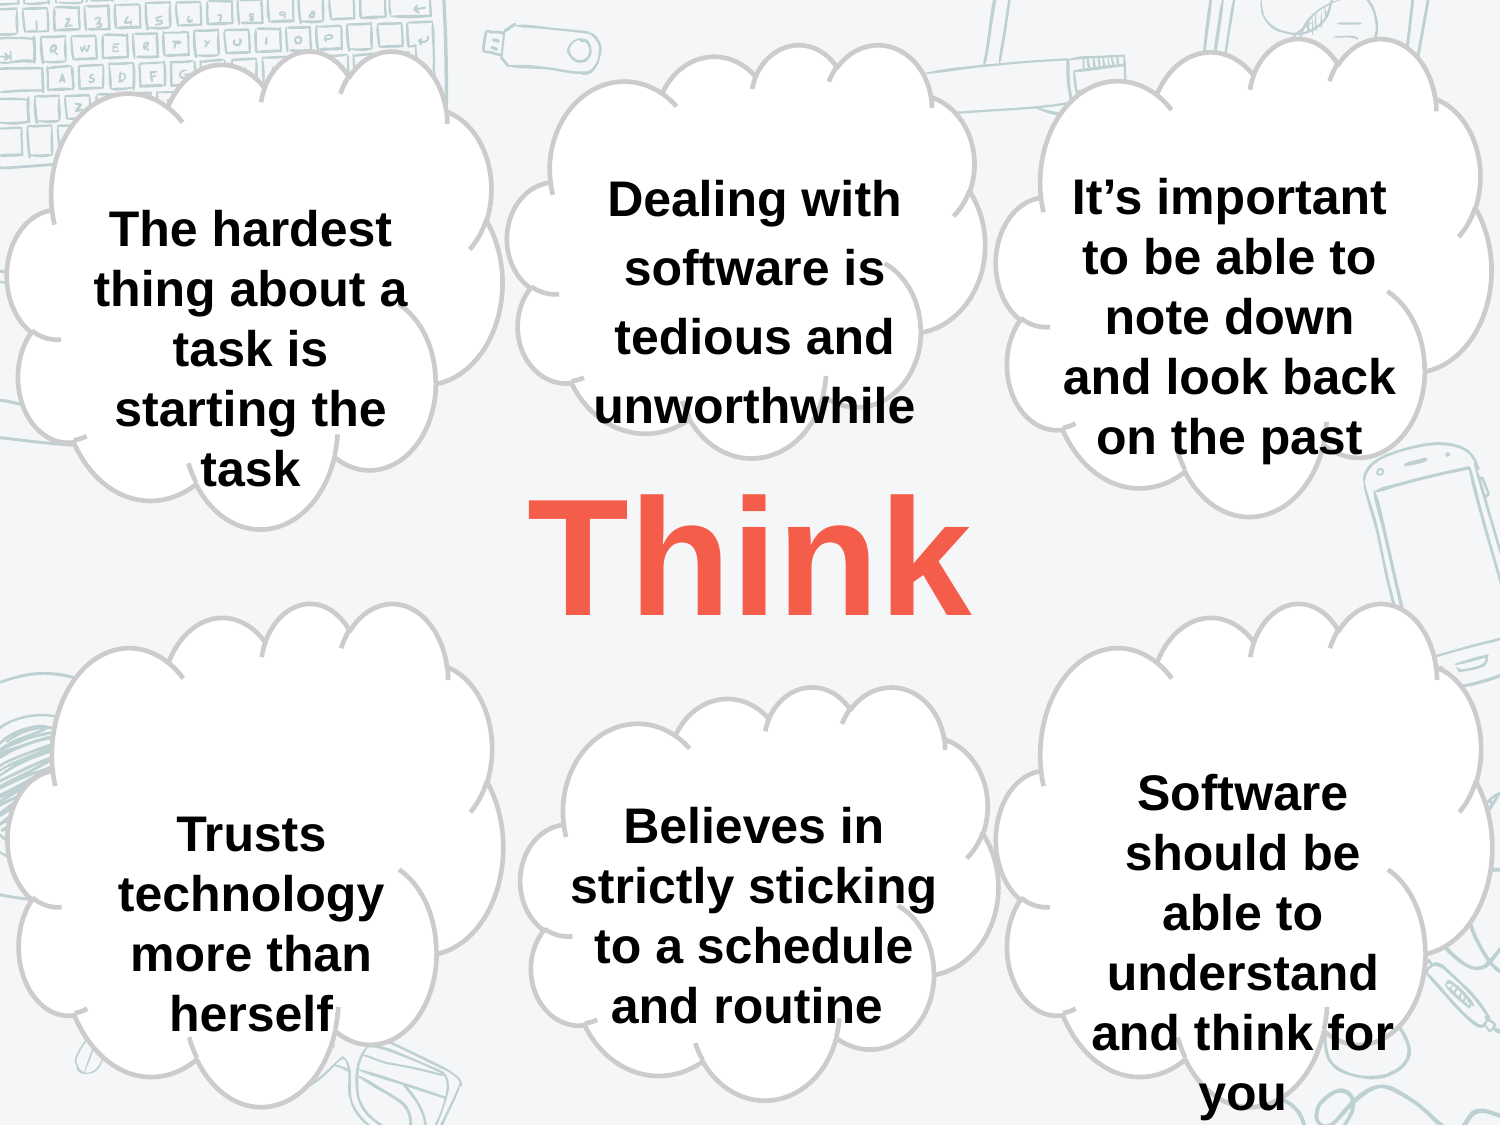

Dealing with software is tedious and unworthwhile
It’s important to be able to note down and look back on the past
The hardest thing about a task is starting the task
# Think

Software should be able to understand and think for you
Believes in strictly sticking to a schedule and routine
Trusts technology more than herself